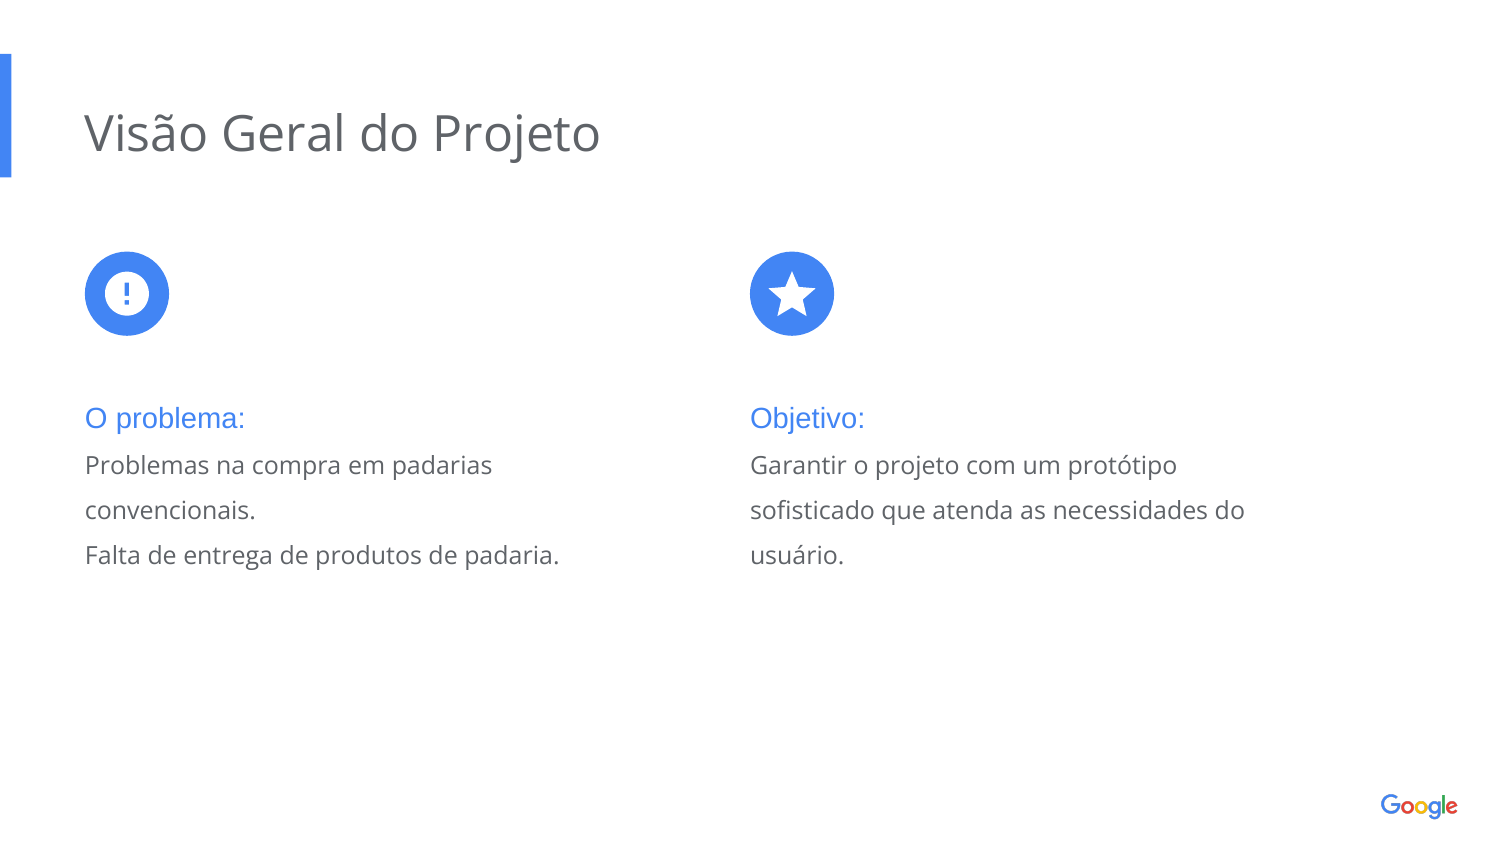

Visão Geral do Projeto

O problema:
Problemas na compra em padarias convencionais.
Falta de entrega de produtos de padaria.
Objetivo:
Garantir o projeto com um protótipo sofisticado que atenda as necessidades do usuário.